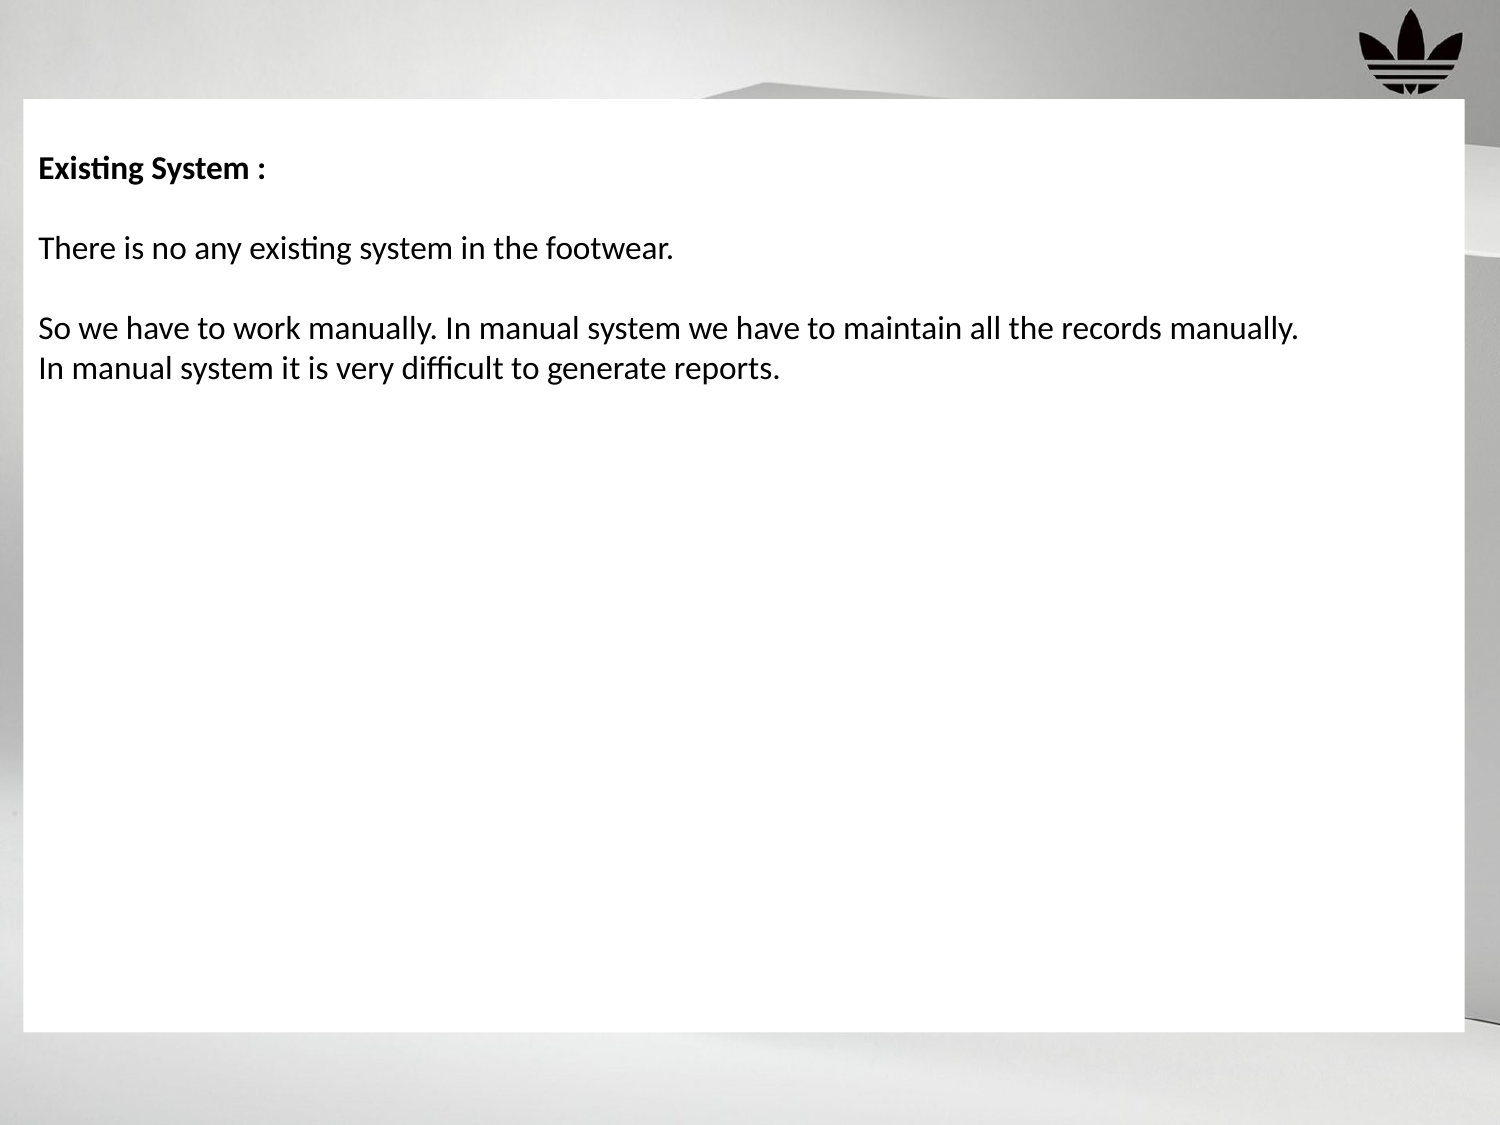

Existing System :

There is no any existing system in the footwear.

So we have to work manually. In manual system we have to maintain all the records manually.
In manual system it is very difficult to generate reports.